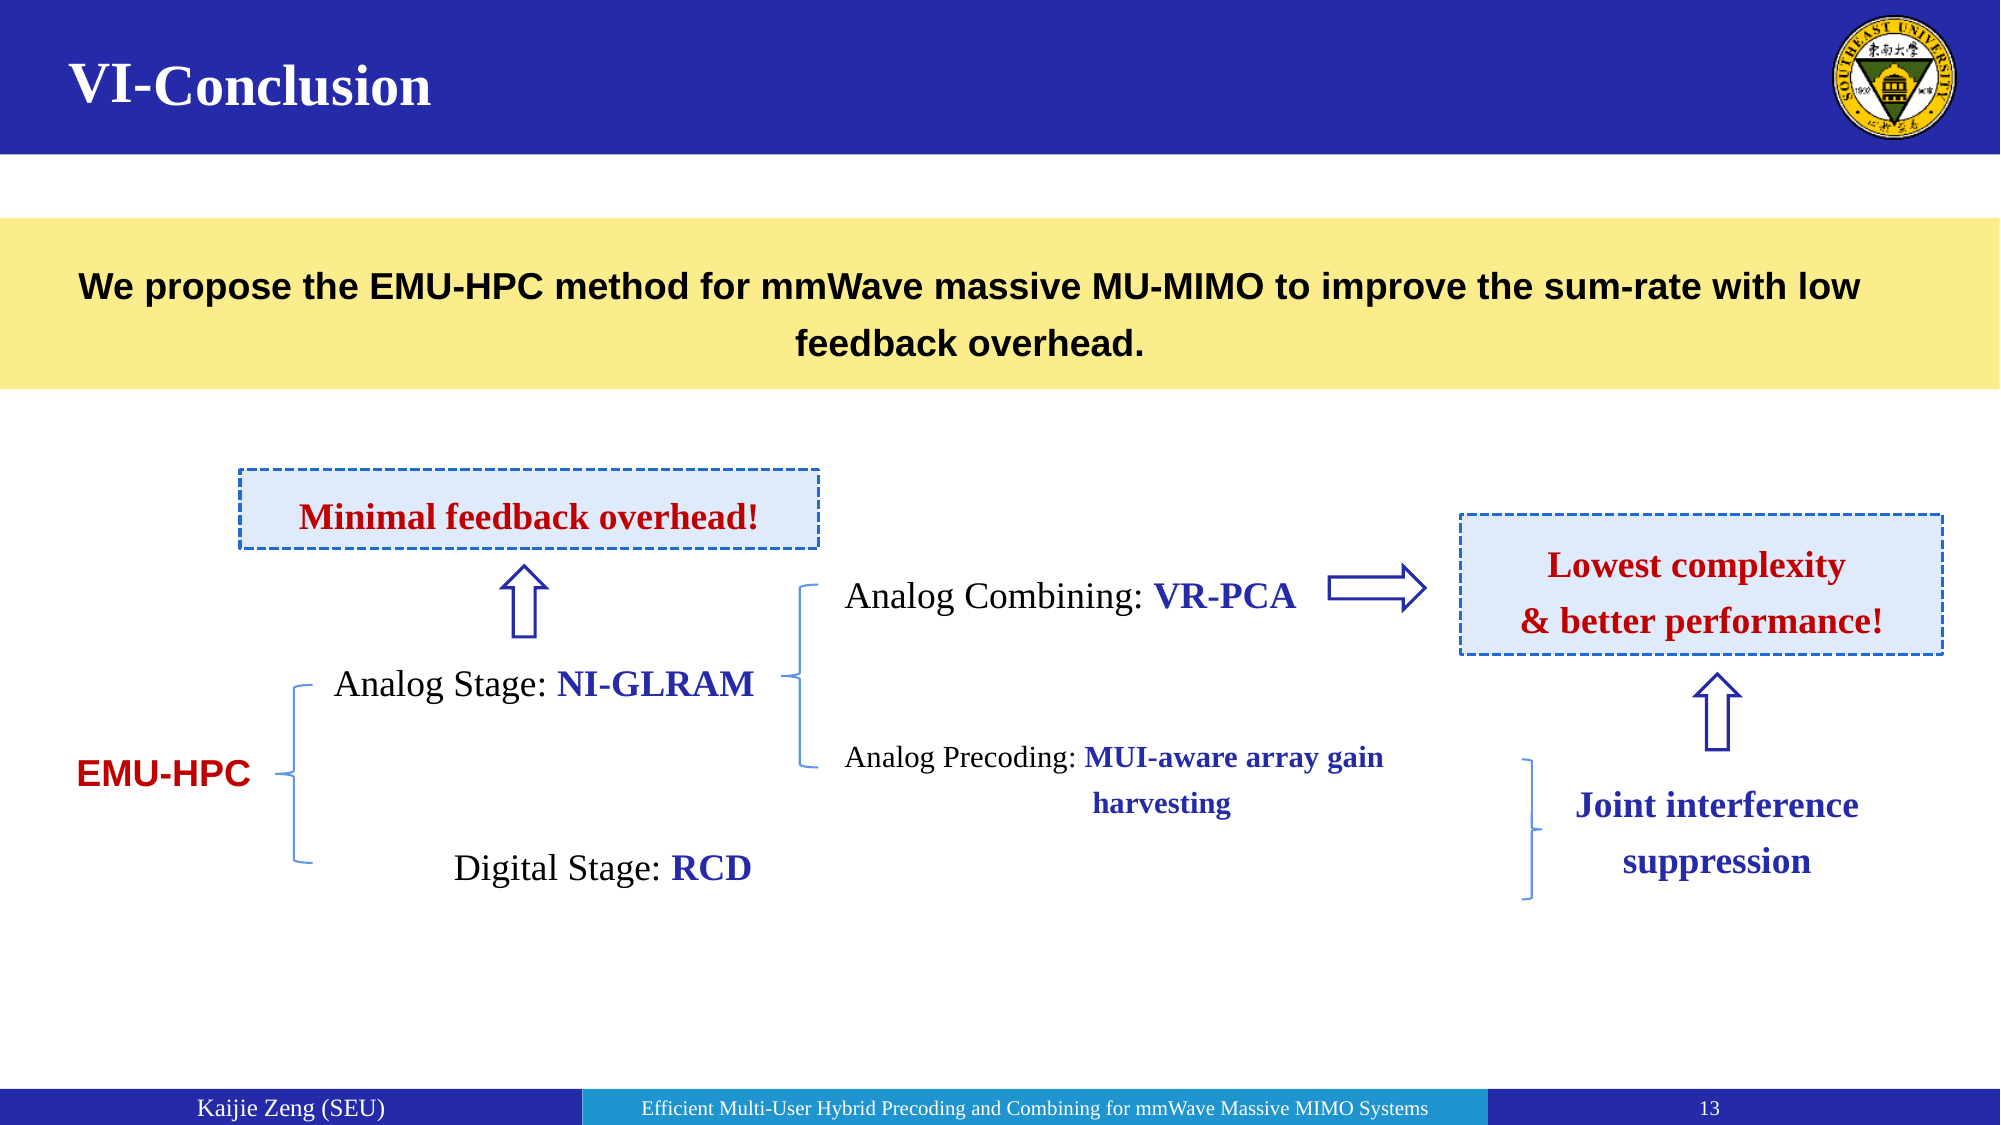

VI-
Conclusion

We propose the EMU-HPC method for mmWave massive MU-MIMO to improve the sum-rate with low feedback overhead.
Minimal feedback overhead!
Lowest complexity
& better performance!

Analog Combining: VR-PCA

Analog Stage: NI-GLRAM

Analog Precoding: MUI-aware array gain
                                harvesting
EMU-HPC
Joint interference suppression

Digital Stage: RCD